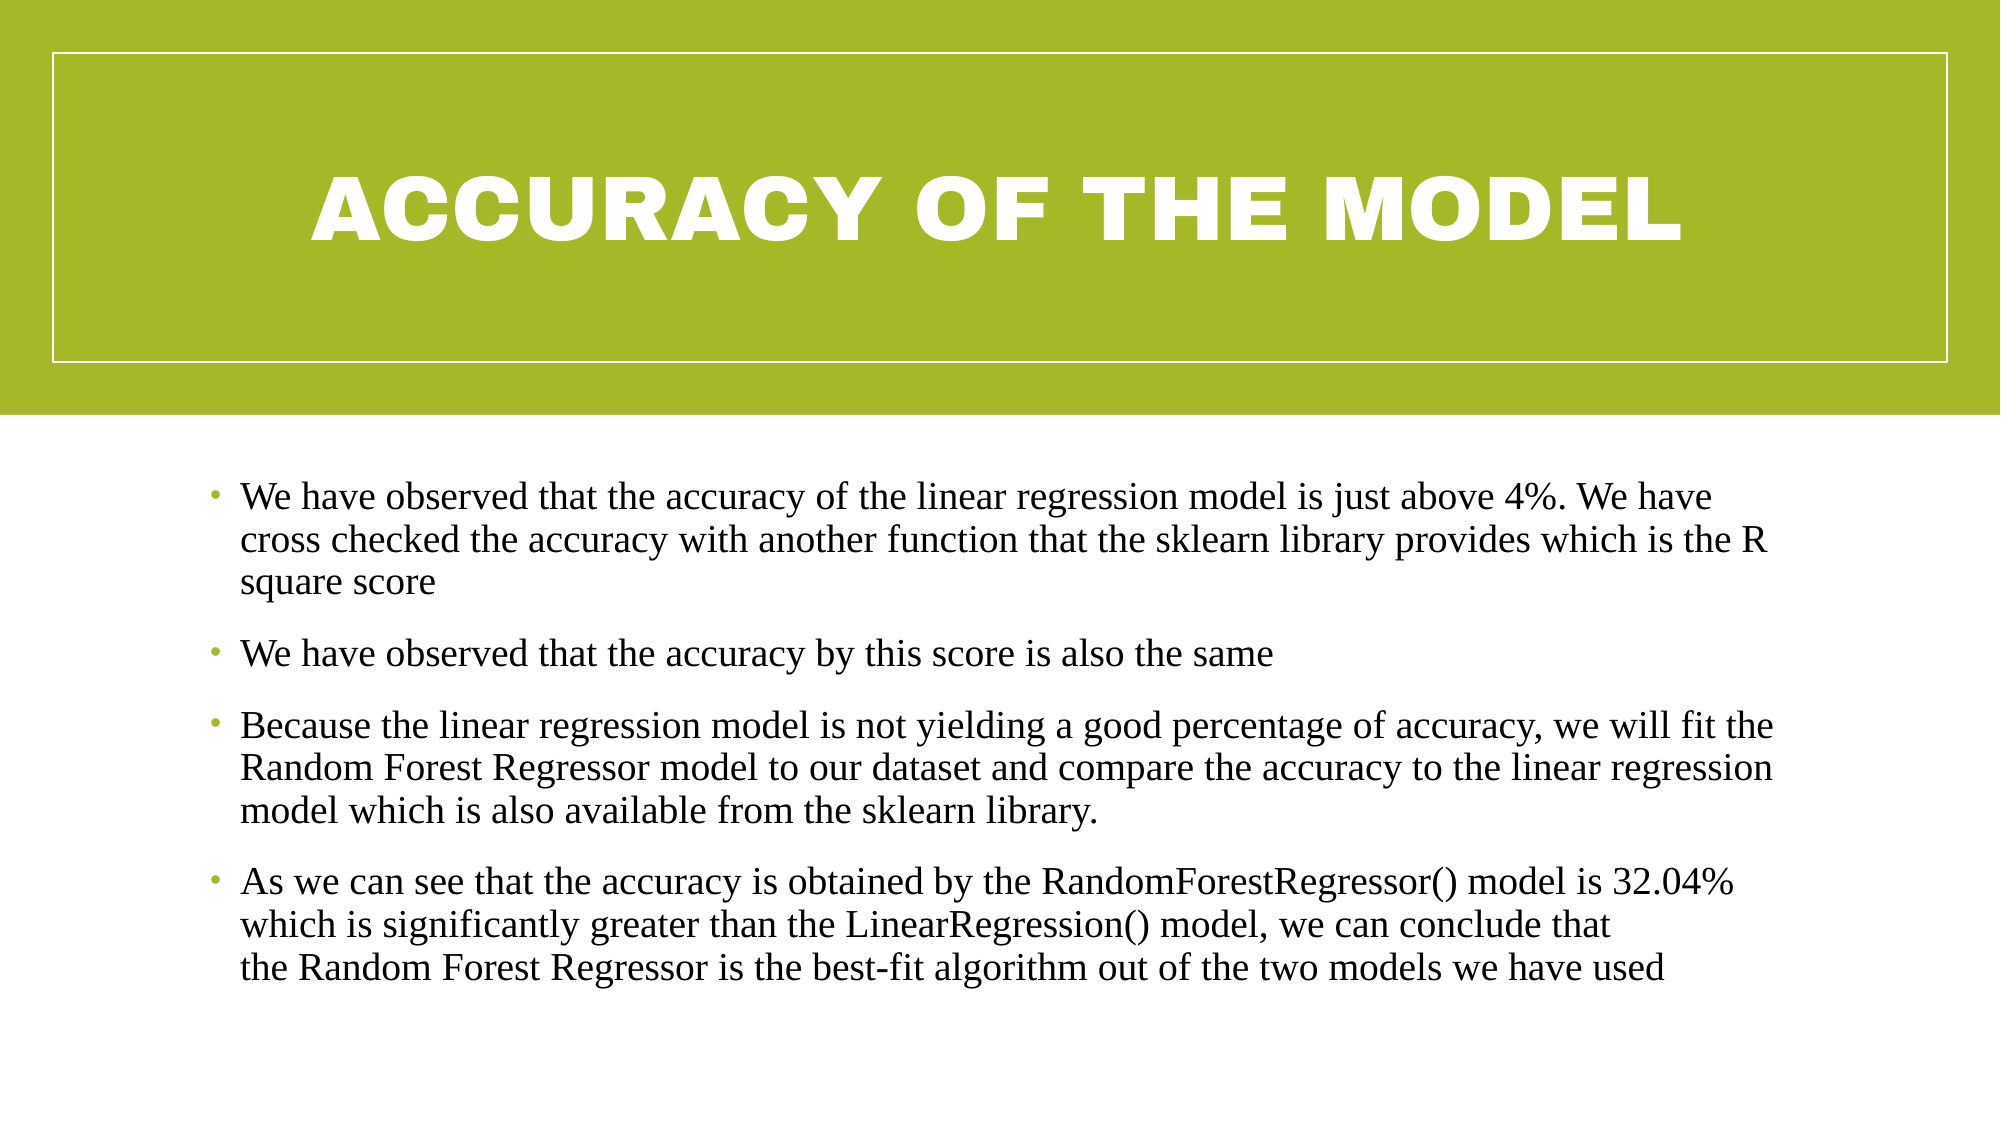

# ACCURACY OF THE MODEL

We have observed that the accuracy of the linear regression model is just above 4%. We have cross checked the accuracy with another function that the sklearn library provides which is the R square score
We have observed that the accuracy by this score is also the same
Because the linear regression model is not yielding a good percentage of accuracy, we will fit the Random Forest Regressor model to our dataset and compare the accuracy to the linear regression model which is also available from the sklearn library.
As we can see that the accuracy is obtained by the RandomForestRegressor() model is 32.04% which is significantly greater than the LinearRegression() model, we can conclude that the Random Forest Regressor is the best-fit algorithm out of the two models we have used